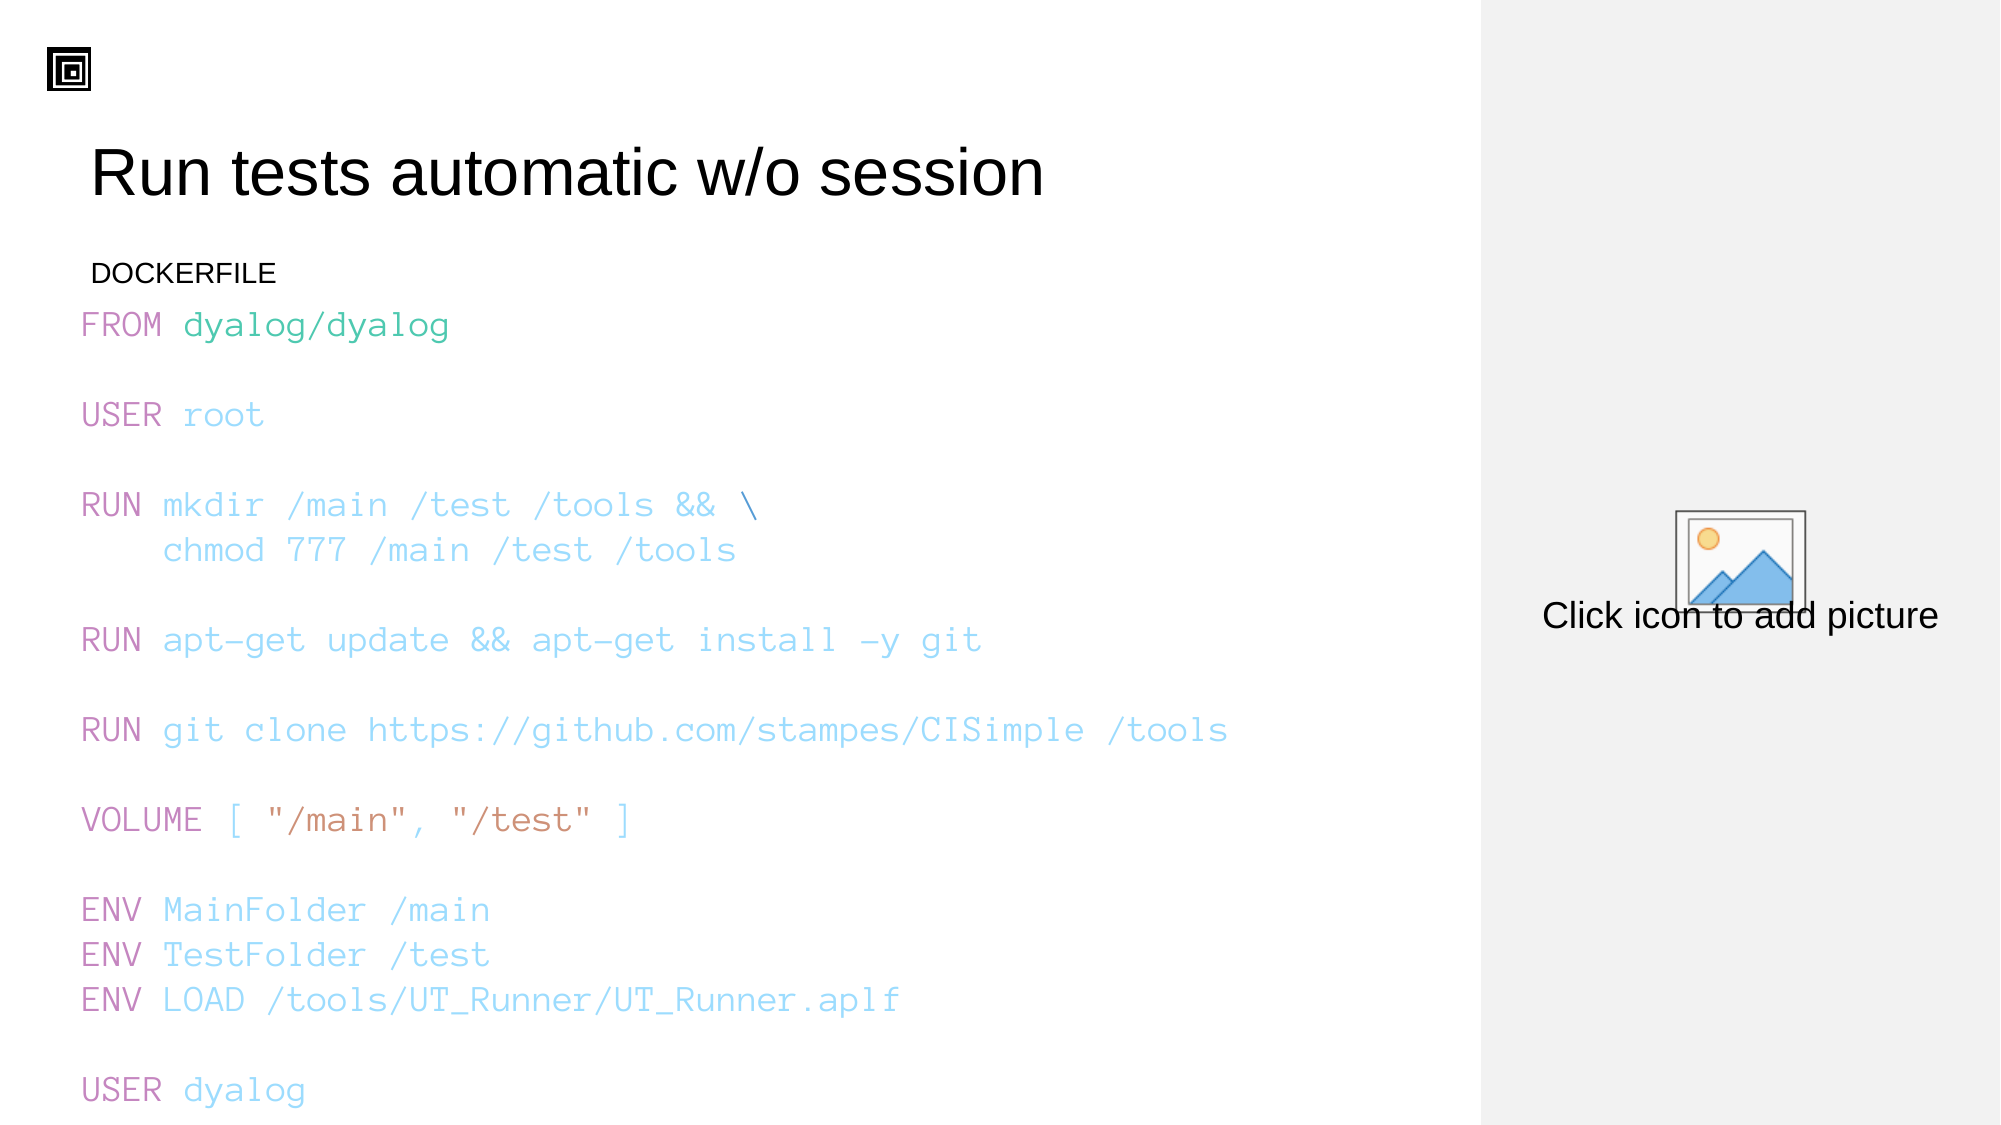

# Run tests automatic w/o session

DOCKERFILE
FROM dyalog/dyalog
USER root
RUN mkdir /main /test /tools && \
    chmod 777 /main /test /tools
RUN apt-get update && apt-get install -y git
RUN git clone https://github.com/stampes/CISimple /tools
VOLUME [ "/main", "/test" ]
ENV MainFolder /main
ENV TestFolder /test
ENV LOAD /tools/UT_Runner/UT_Runner.aplf
USER dyalog